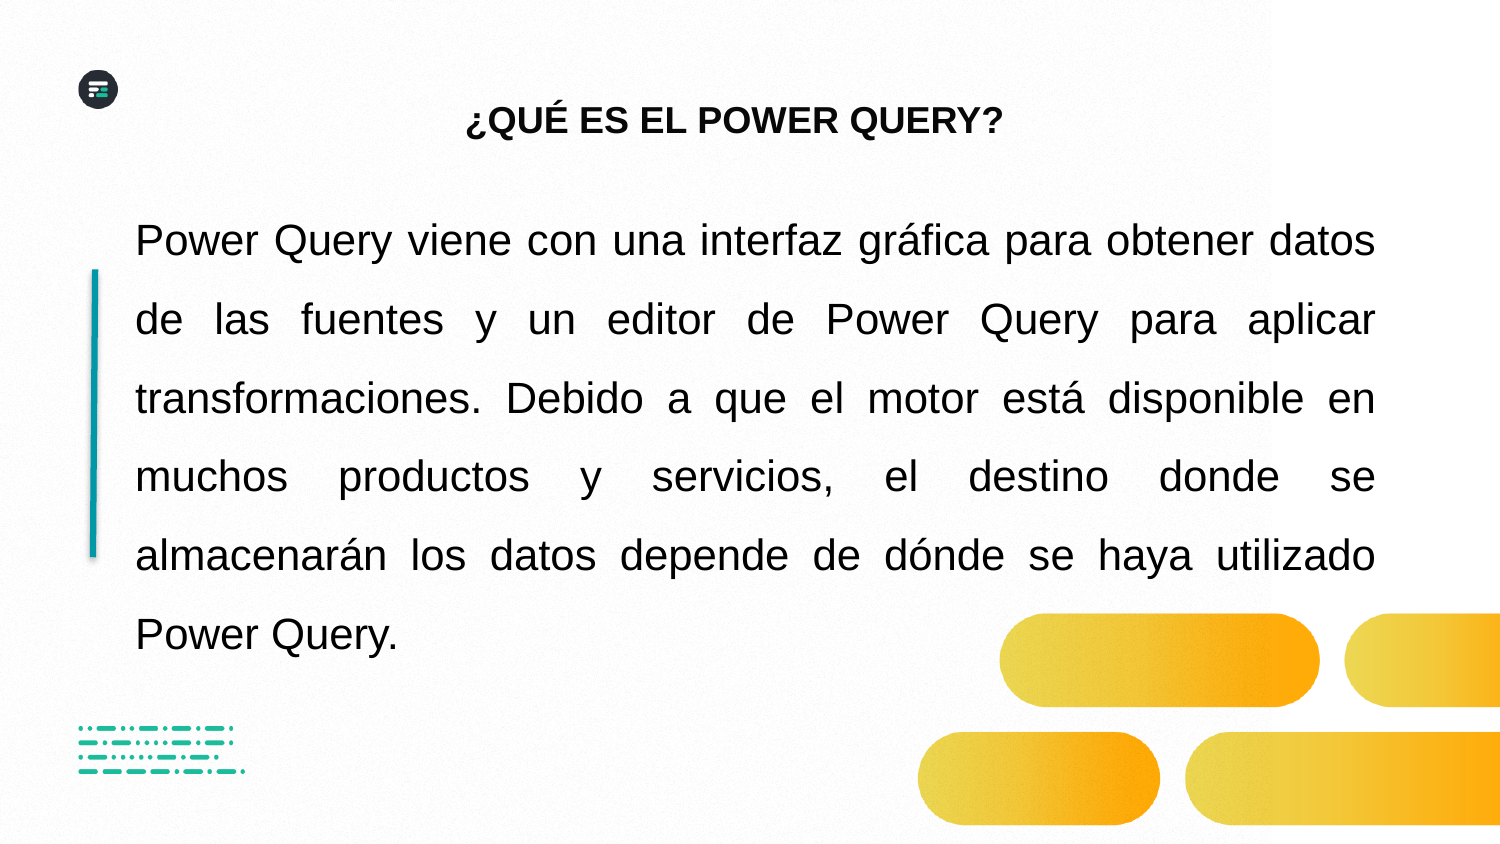

¿QUÉ ES EL POWER QUERY?

Power Query viene con una interfaz gráfica para obtener datos de las fuentes y un editor de Power Query para aplicar transformaciones. Debido a que el motor está disponible en muchos productos y servicios, el destino donde se almacenarán los datos depende de dónde se haya utilizado Power Query.